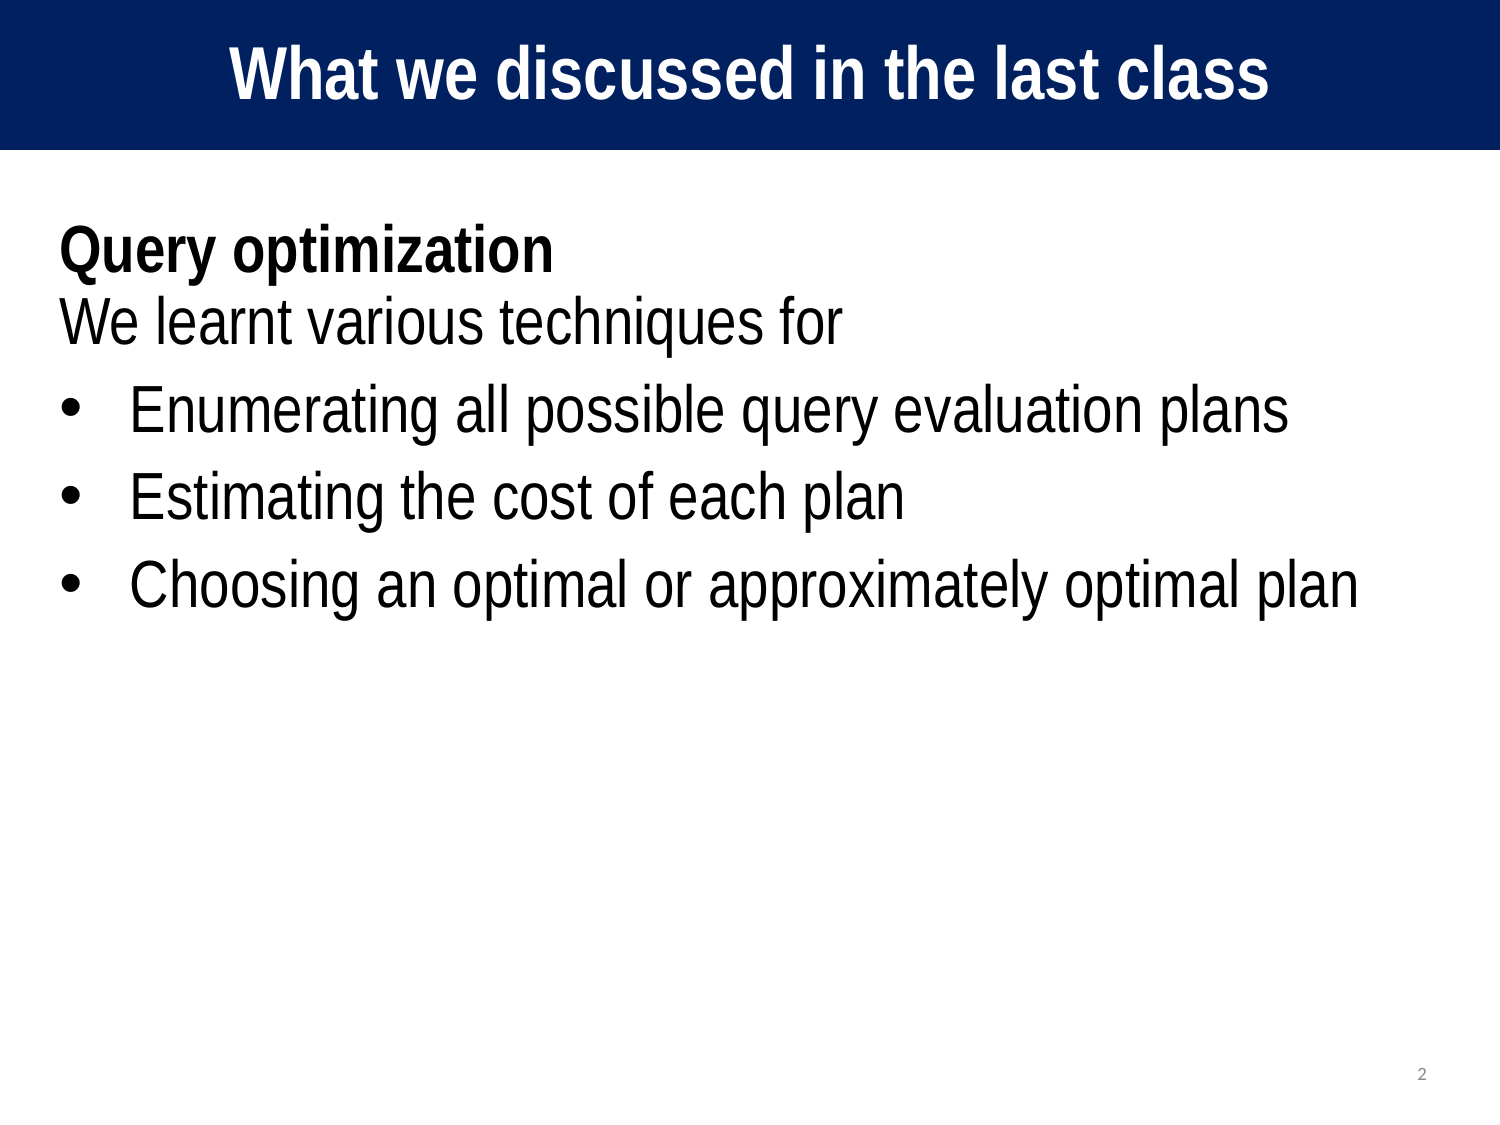

# What we discussed in the last class
Query optimization
We learnt various techniques for
Enumerating all possible query evaluation plans
Estimating the cost of each plan
Choosing an optimal or approximately optimal plan

2